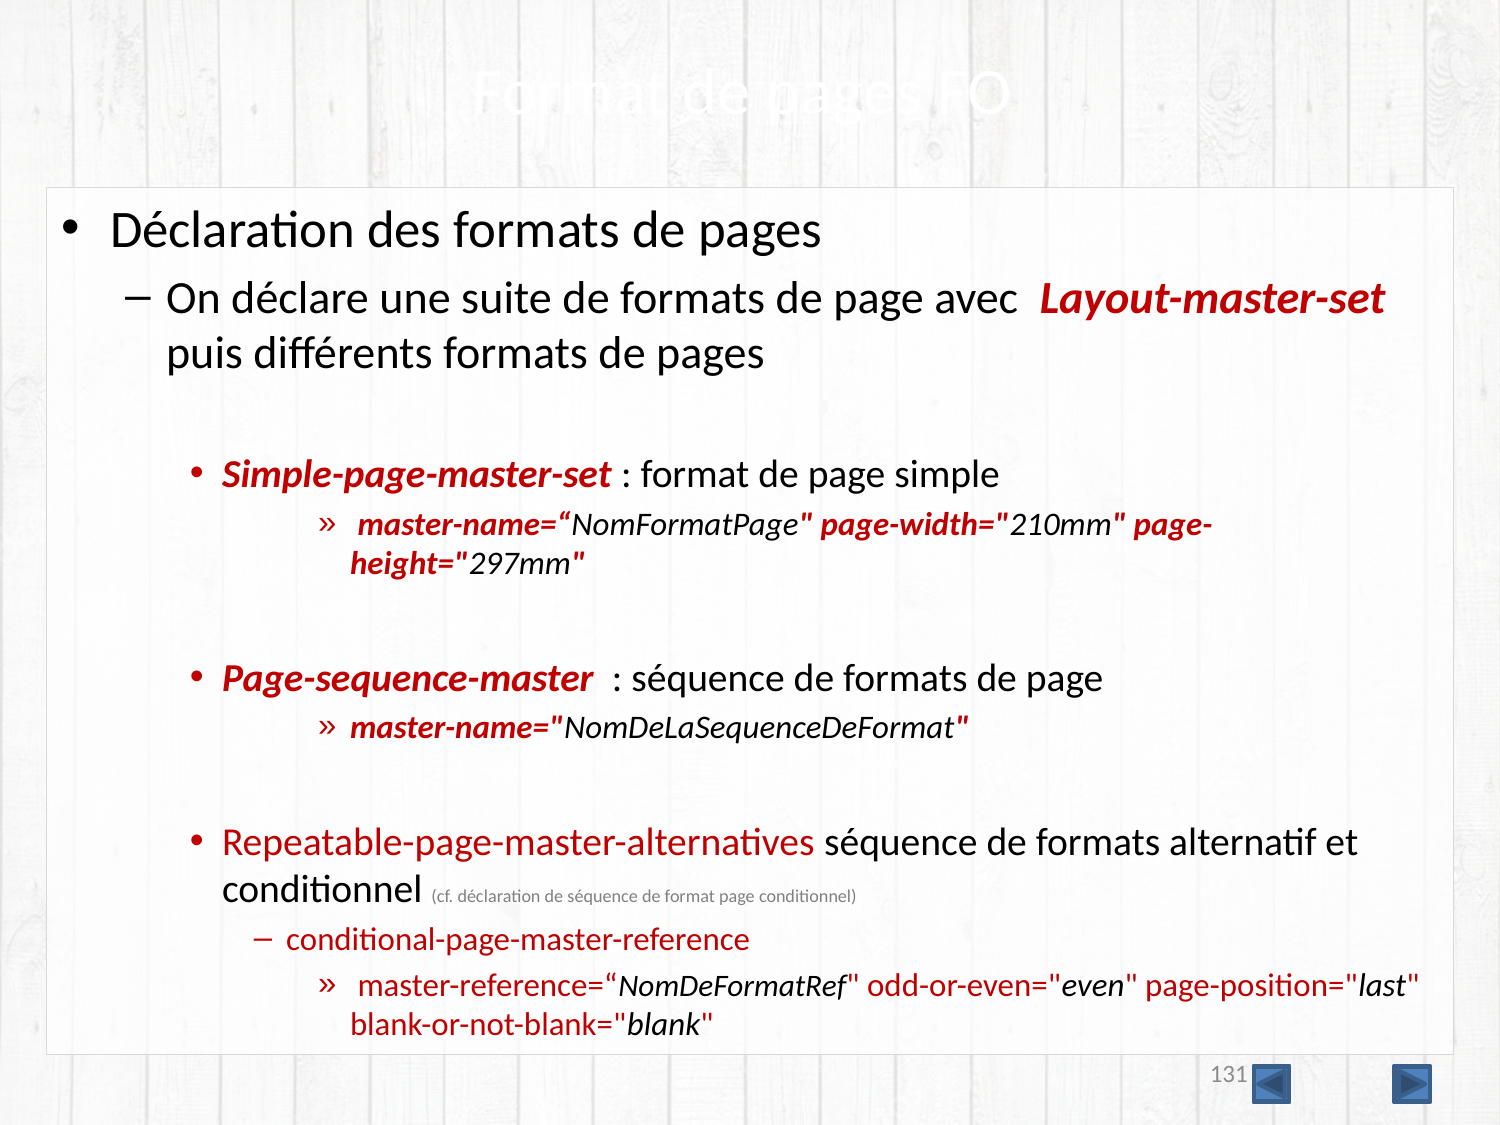

# Format de pages FO
Déclaration des formats de pages
On déclare une suite de formats de page avec  Layout-master-set   puis différents formats de pages

Simple-page-master-set : format de page simple
 master-name=“NomFormatPage" page-width="210mm" page-height="297mm"

Page-sequence-master  : séquence de formats de page
master-name="NomDeLaSequenceDeFormat"

Repeatable-page-master-alternatives séquence de formats alternatif et conditionnel (cf. déclaration de séquence de format page conditionnel)
conditional-page-master-reference
 master-reference=“NomDeFormatRef" odd-or-even="even" page-position="last" blank-or-not-blank="blank"

131